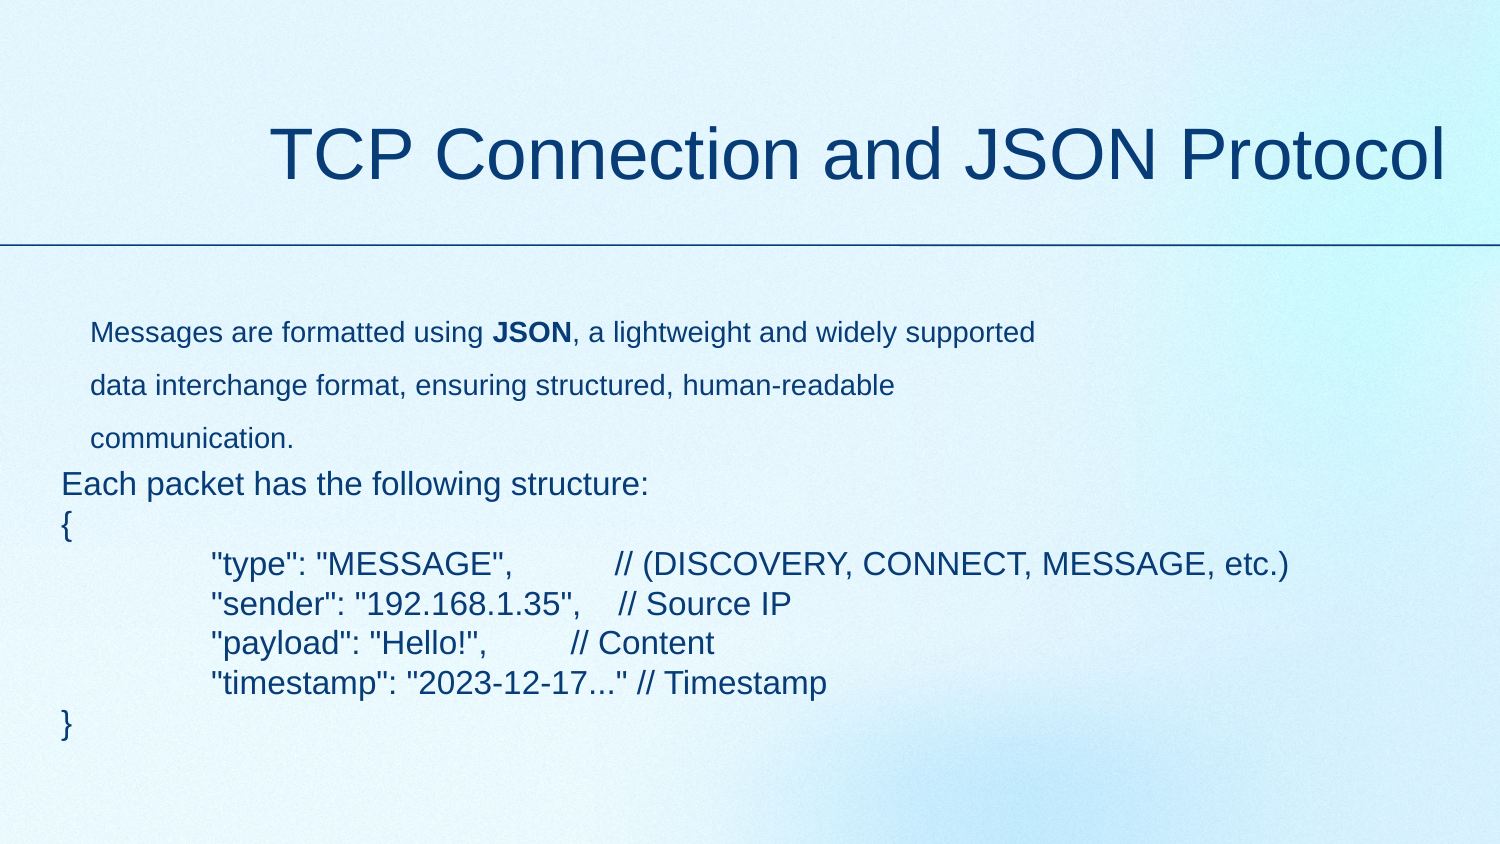

# TCP Connection and JSON Protocol
Messages are formatted using JSON, a lightweight and widely supported data interchange format, ensuring structured, human-readable communication.
Each packet has the following structure:
{
	"type": "MESSAGE",           // (DISCOVERY, CONNECT, MESSAGE, etc.)
  	"sender": "192.168.1.35",    // Source IP
  	"payload": "Hello!",         // Content
  	"timestamp": "2023-12-17..." // Timestamp
}